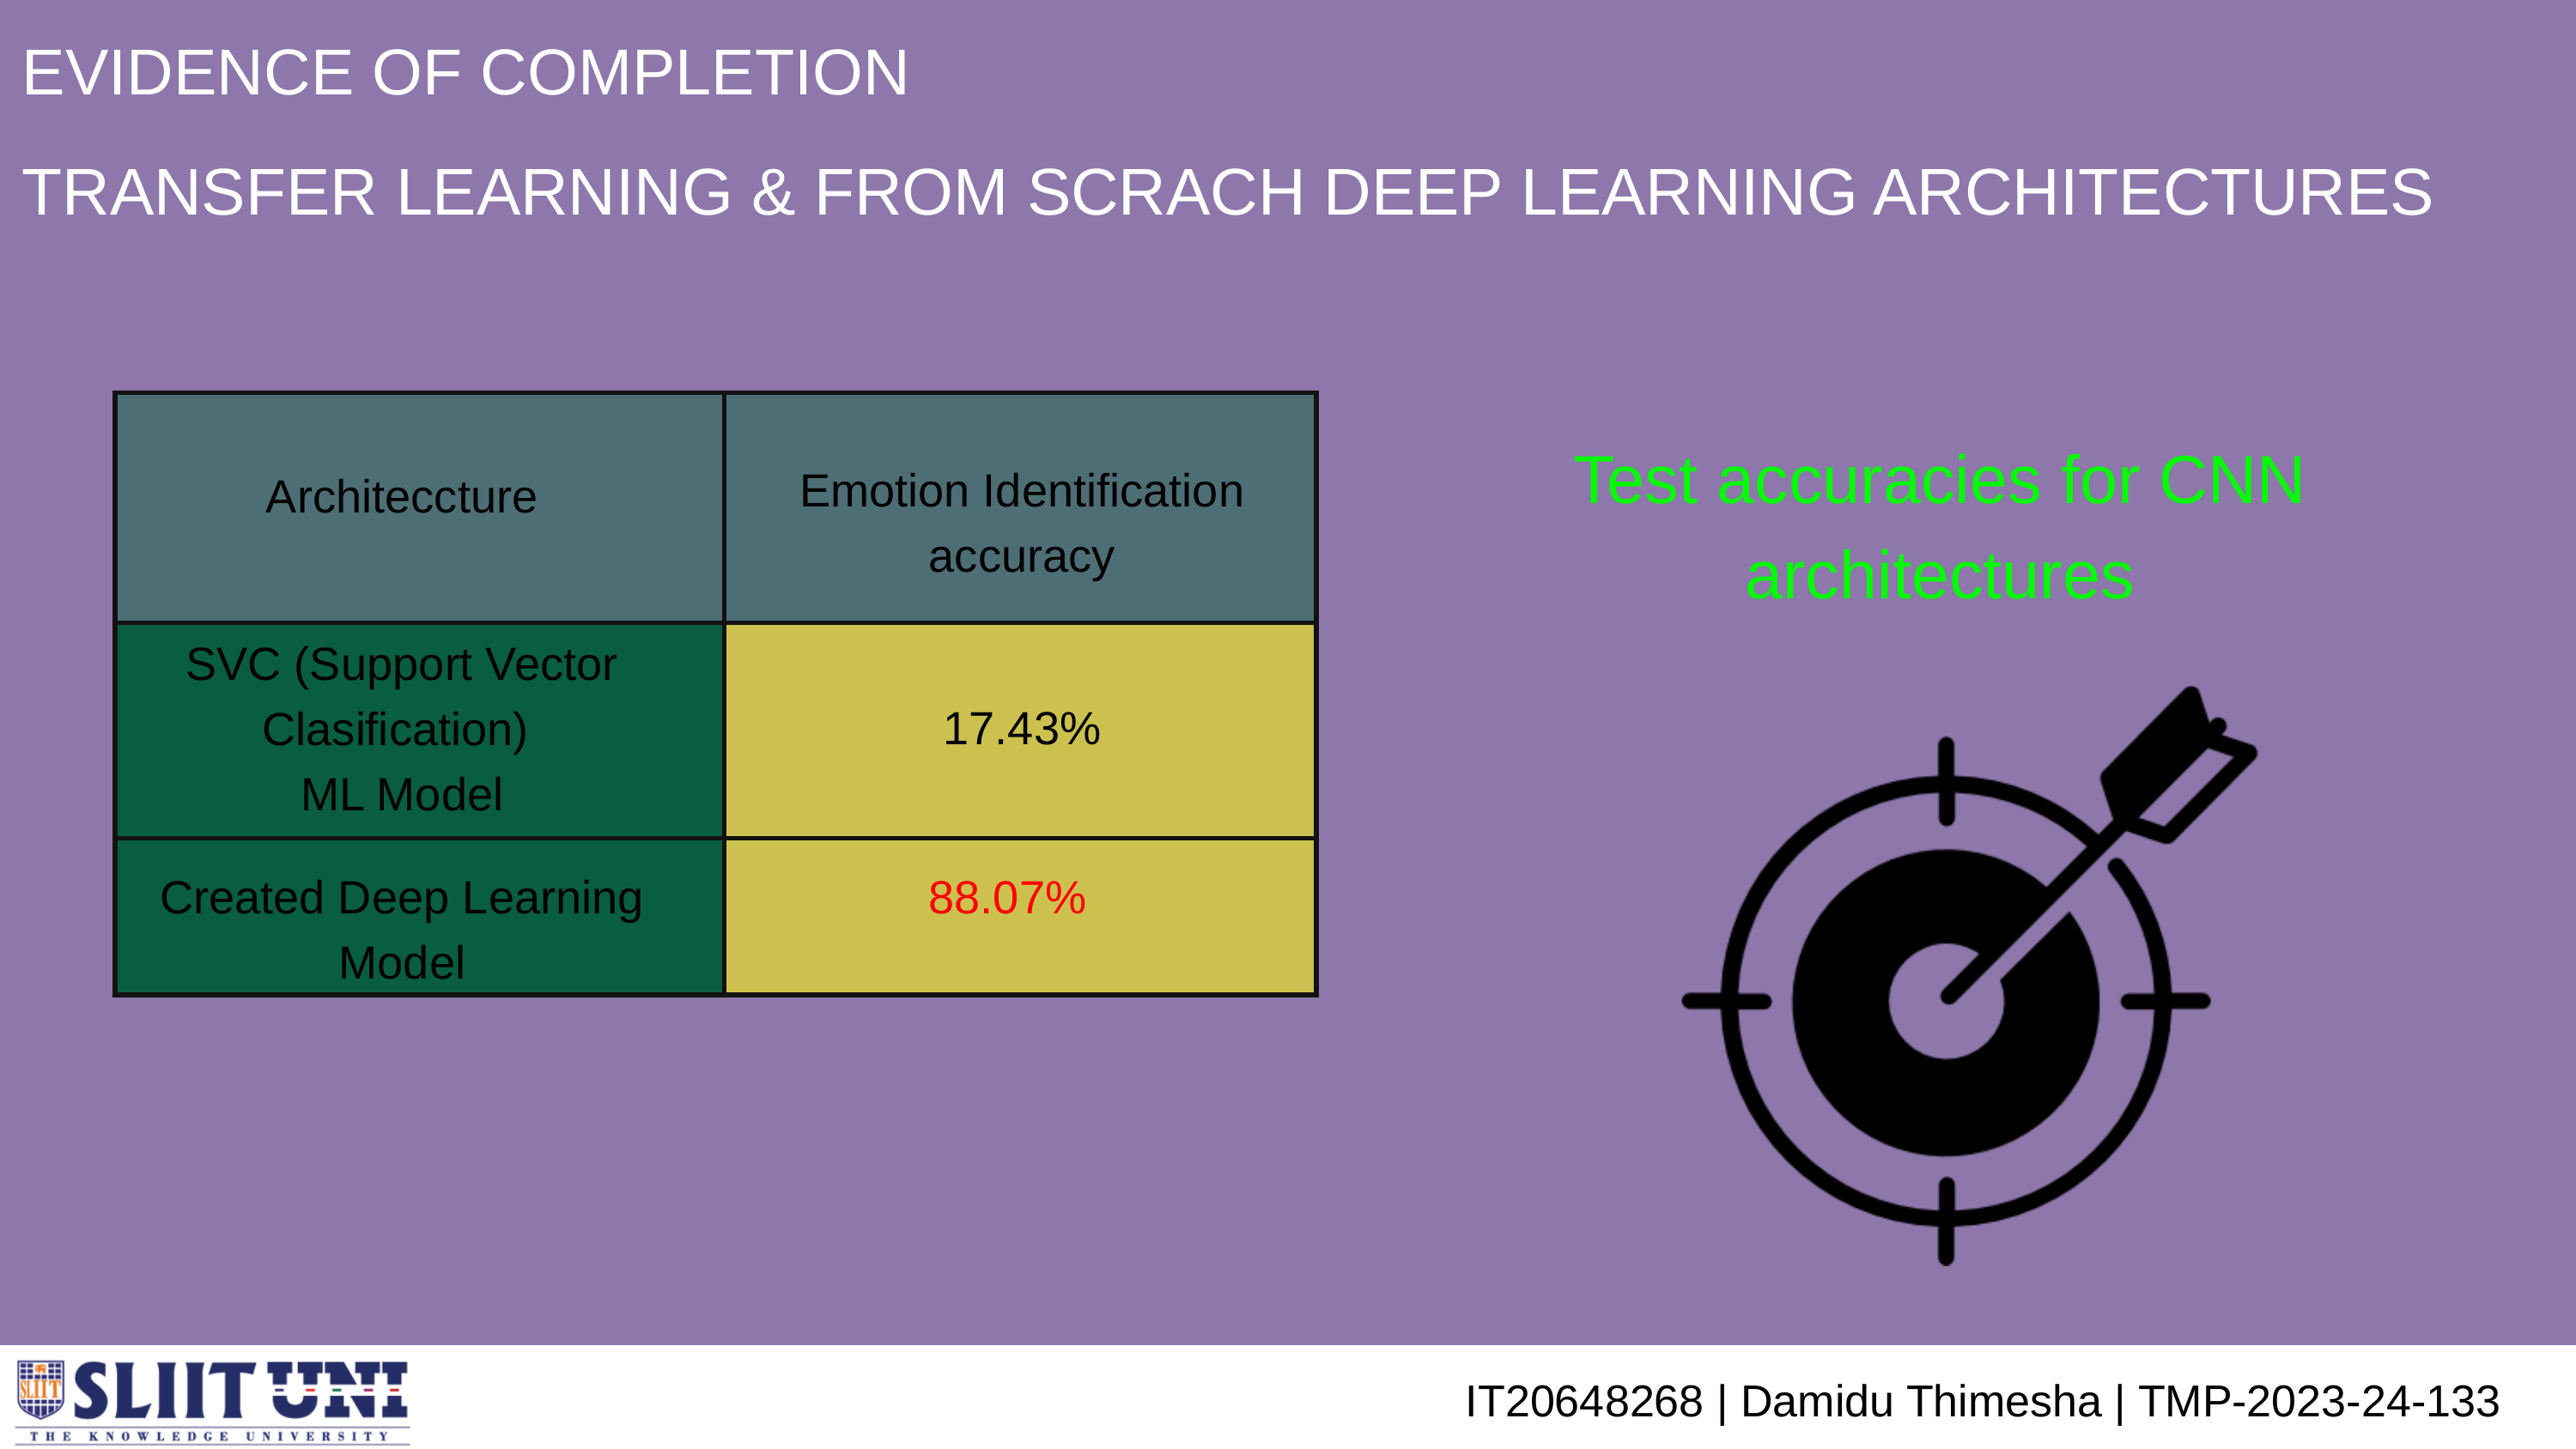

EVIDENCE OF COMPLETION
TRANSFER LEARNING & FROM SCRACH DEEP LEARNING ARCHITECTURES
|  |  |
| --- | --- |
|  |  |
|  |  |
Test accuracies for CNN architectures
Emotion Identification accuracy
Architeccture
SVC (Support Vector Clasification)
ML Model

17.43%
Created Deep Learning Model
88.07%

IT20648268 | Damidu Thimesha | TMP-2023-24-133